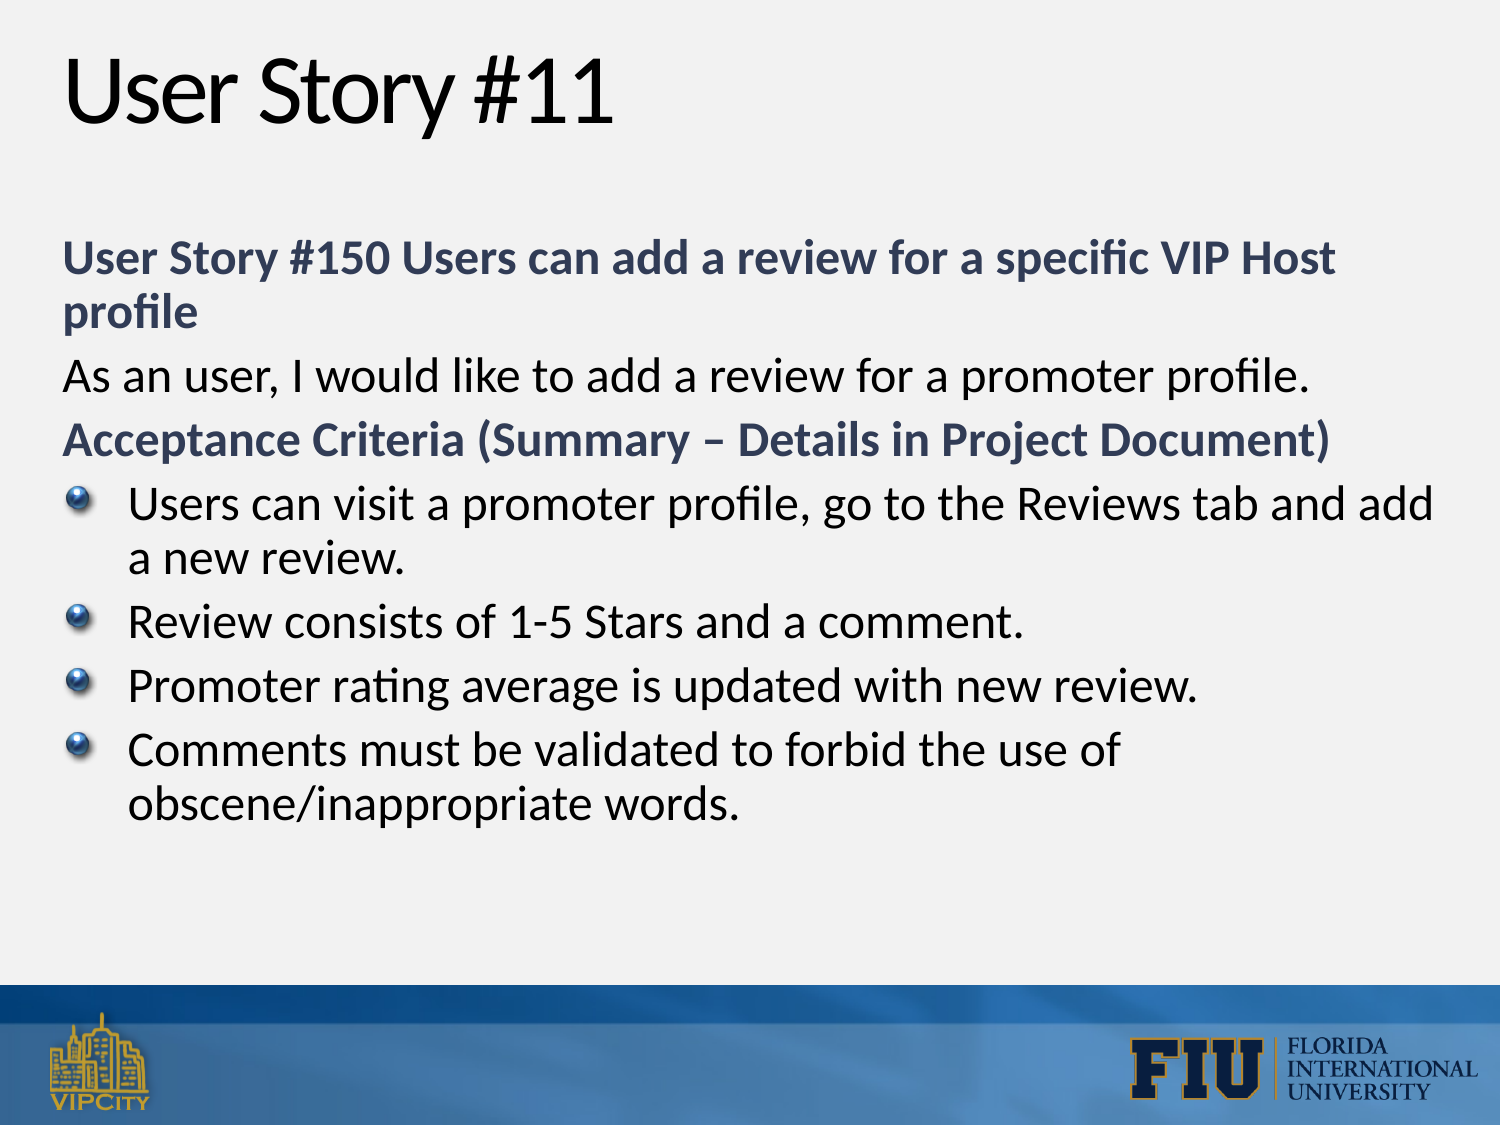

# User Story #11
User Story #150 Users can add a review for a specific VIP Host profile
As an user, I would like to add a review for a promoter profile.
Acceptance Criteria (Summary – Details in Project Document)
Users can visit a promoter profile, go to the Reviews tab and add a new review.
Review consists of 1-5 Stars and a comment.
Promoter rating average is updated with new review.
Comments must be validated to forbid the use of obscene/inappropriate words.